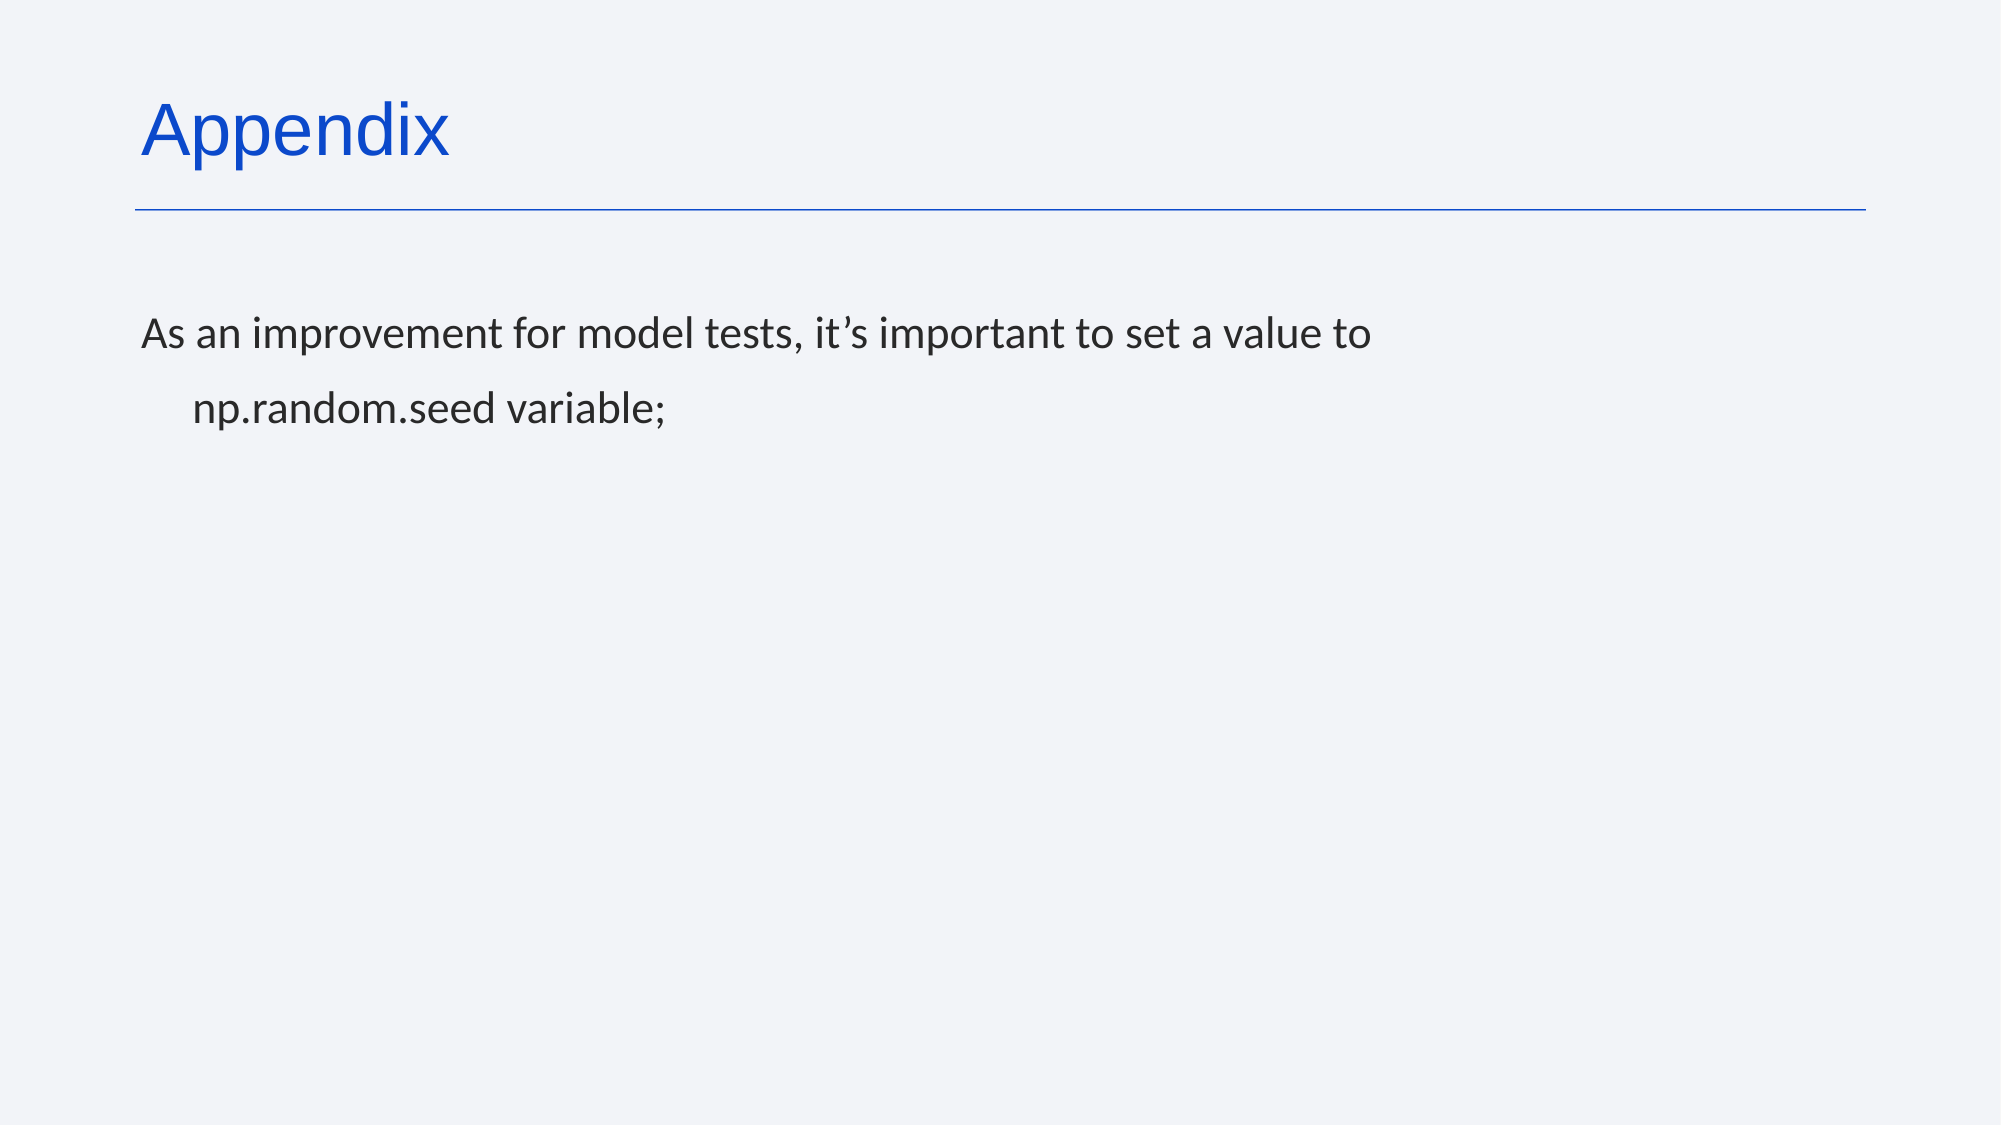

Appendix
As an improvement for model tests, it’s important to set a value to
     np.random.seed variable;

49